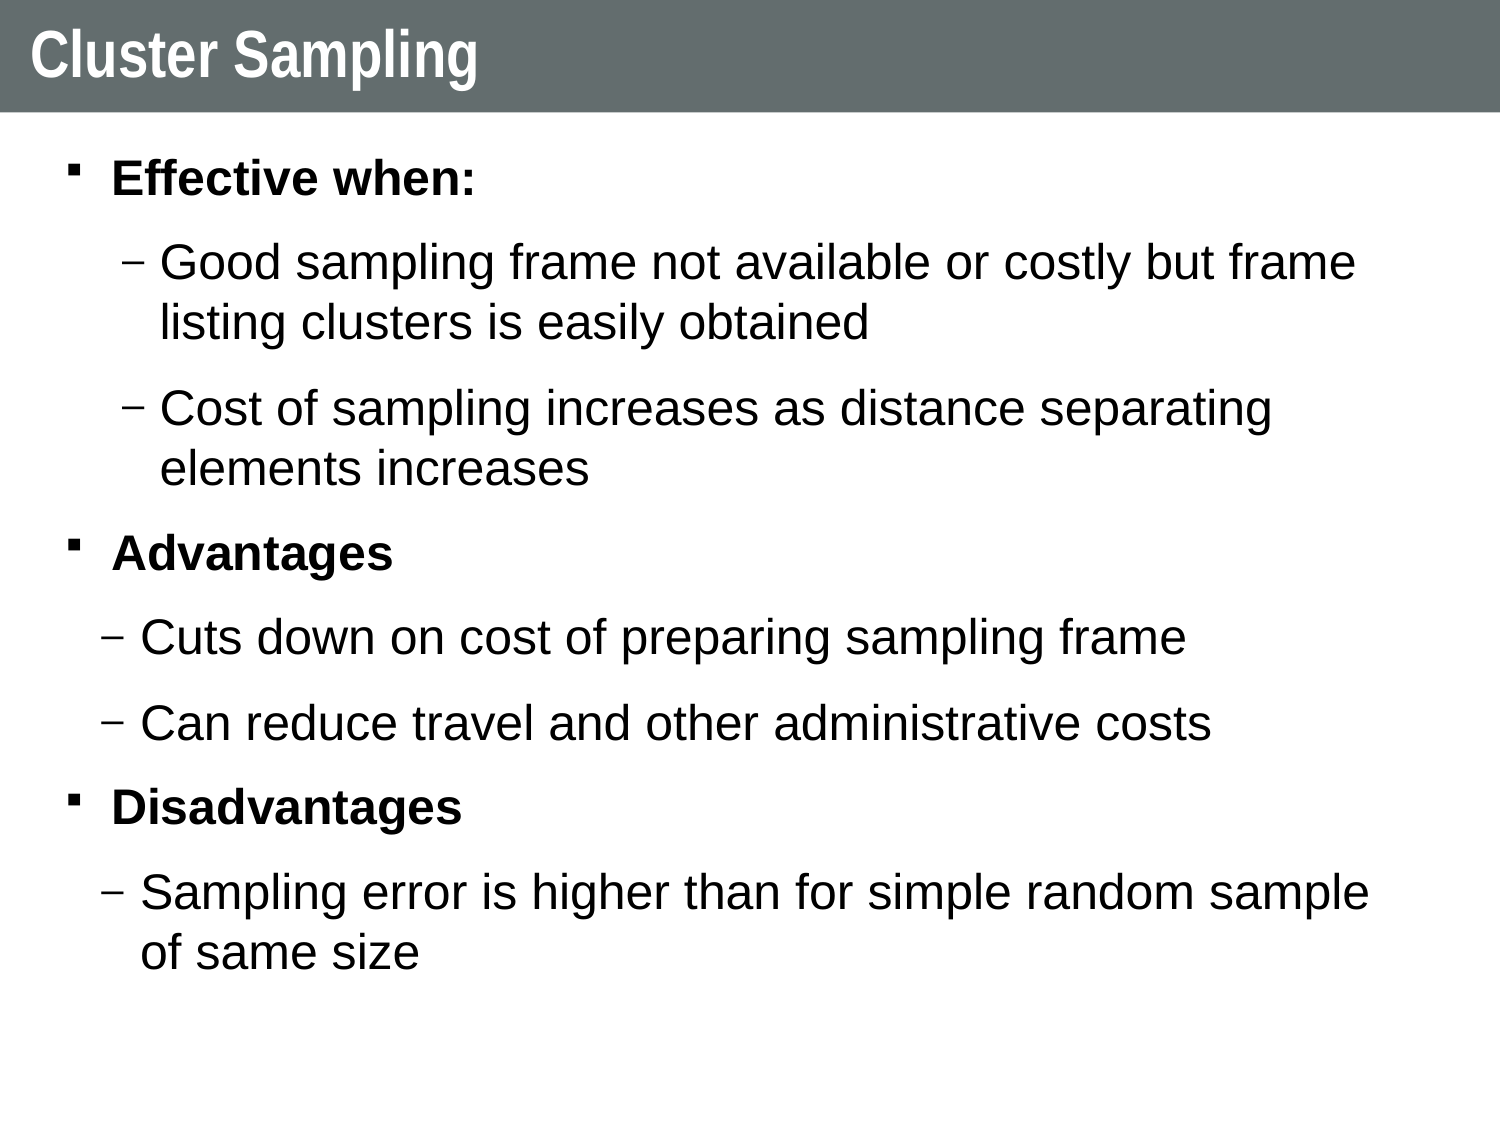

73
# Cluster Sampling
Effective when:
Good sampling frame not available or costly but frame listing clusters is easily obtained
Cost of sampling increases as distance separating elements increases
Advantages
Cuts down on cost of preparing sampling frame
Can reduce travel and other administrative costs
Disadvantages
Sampling error is higher than for simple random sample of same size